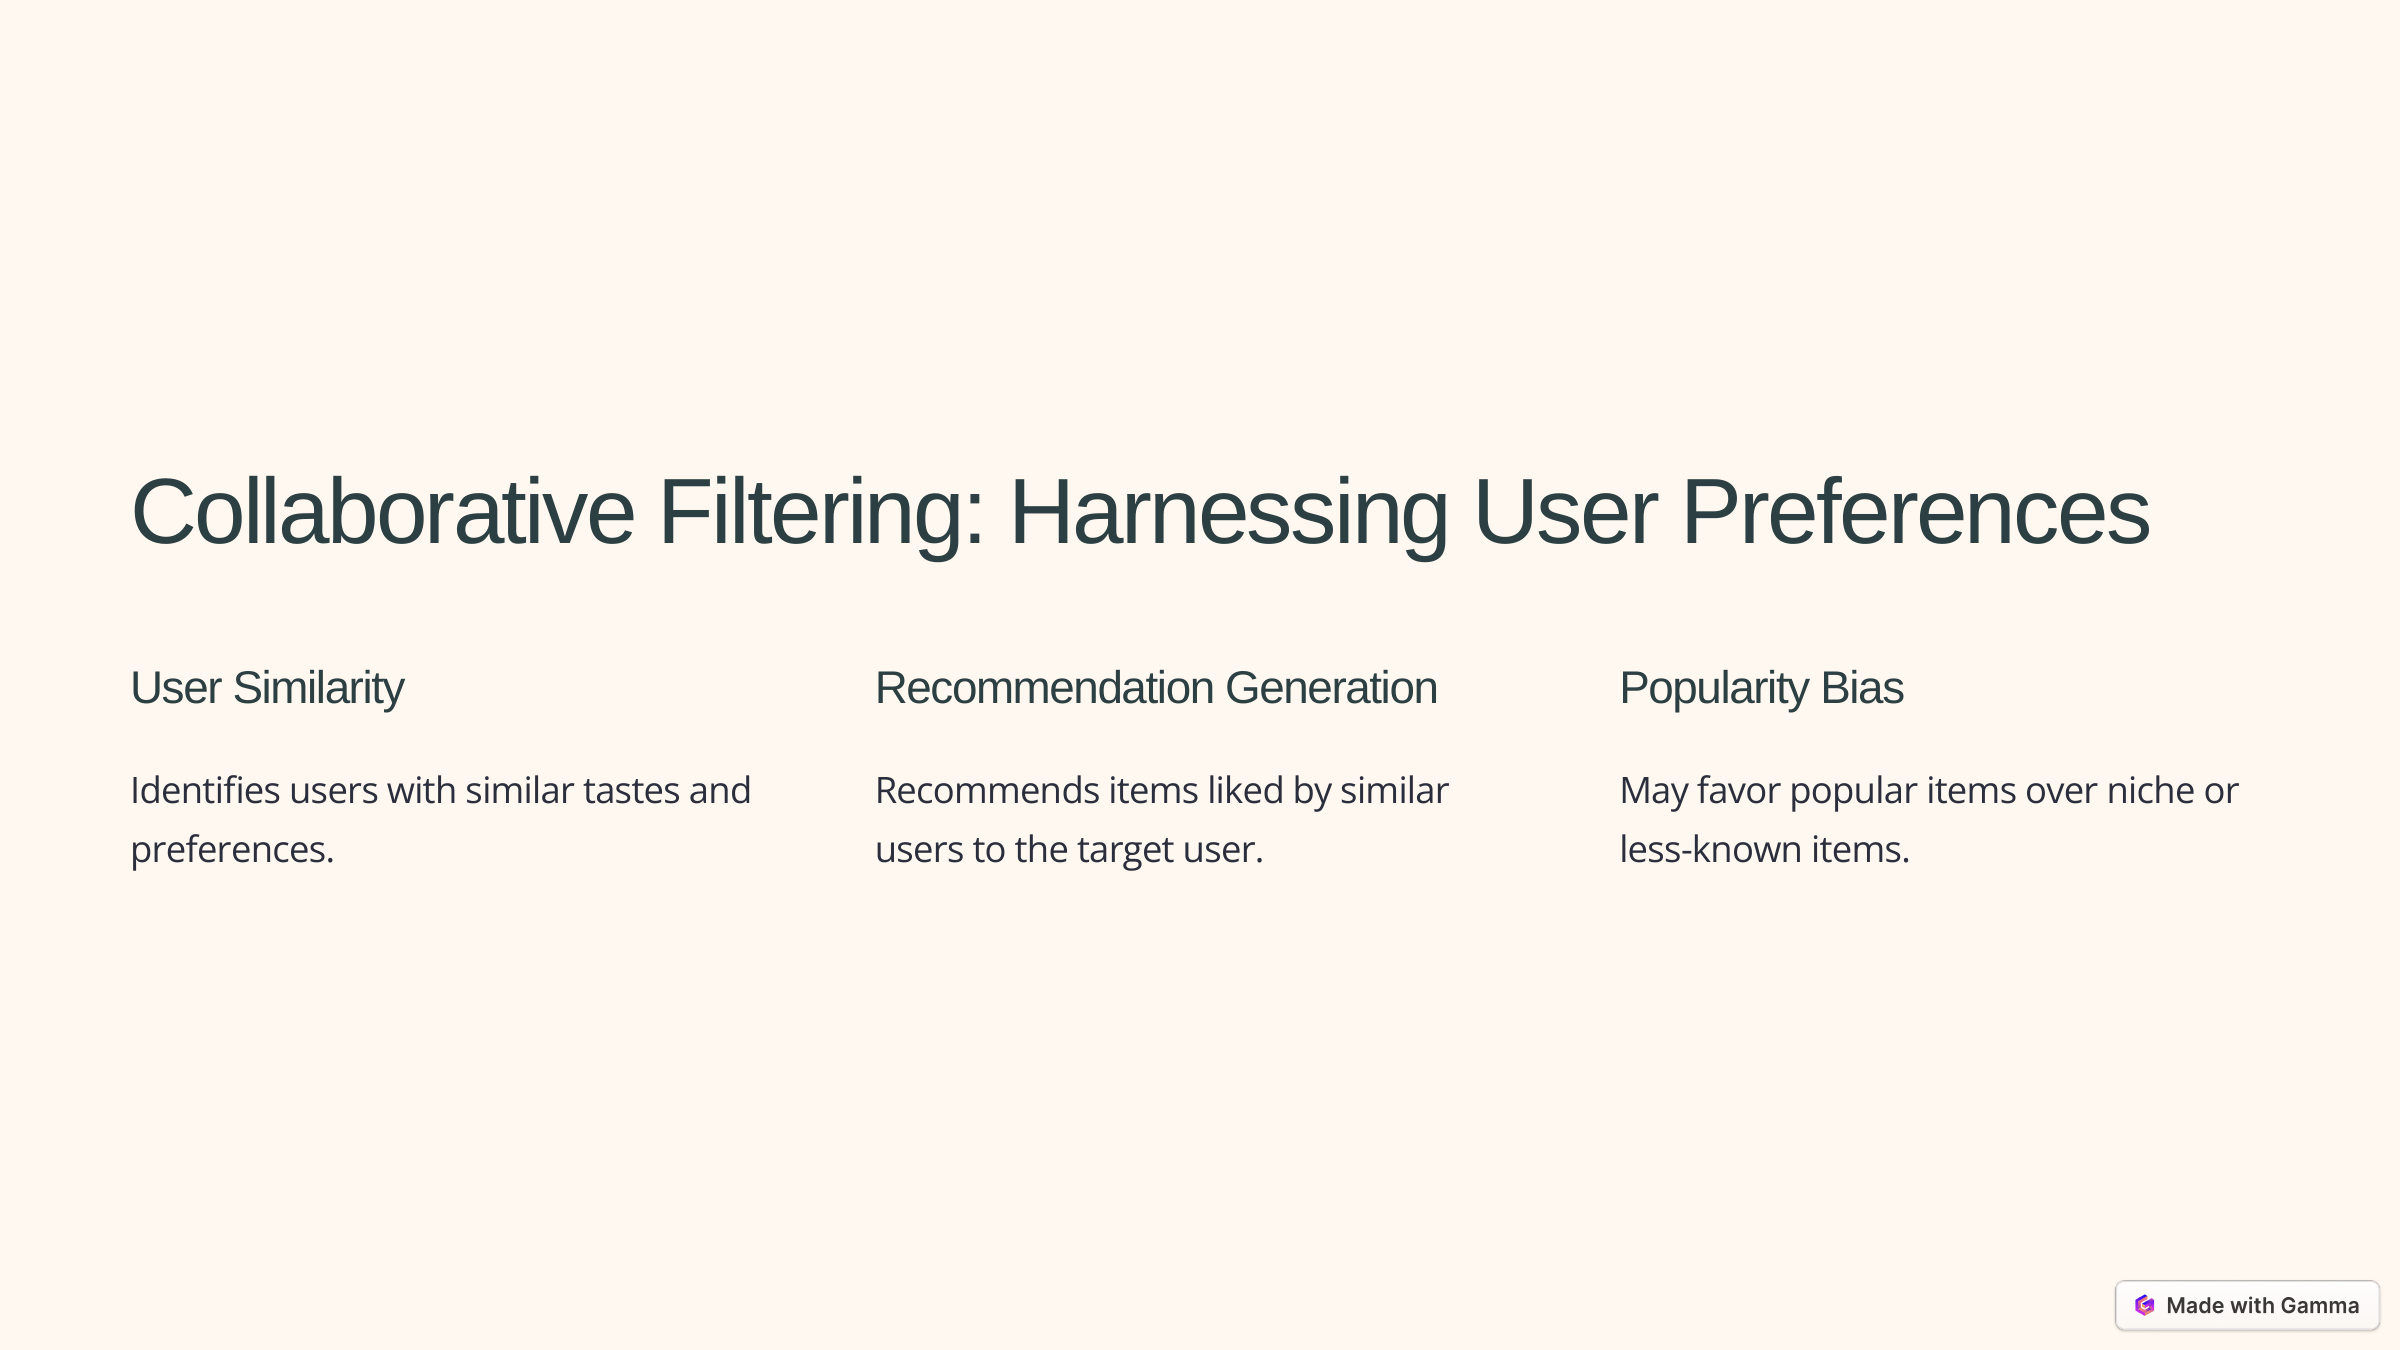

Collaborative Filtering: Harnessing User Preferences
User Similarity
Recommendation Generation
Popularity Bias
Identifies users with similar tastes and preferences.
Recommends items liked by similar users to the target user.
May favor popular items over niche or less-known items.